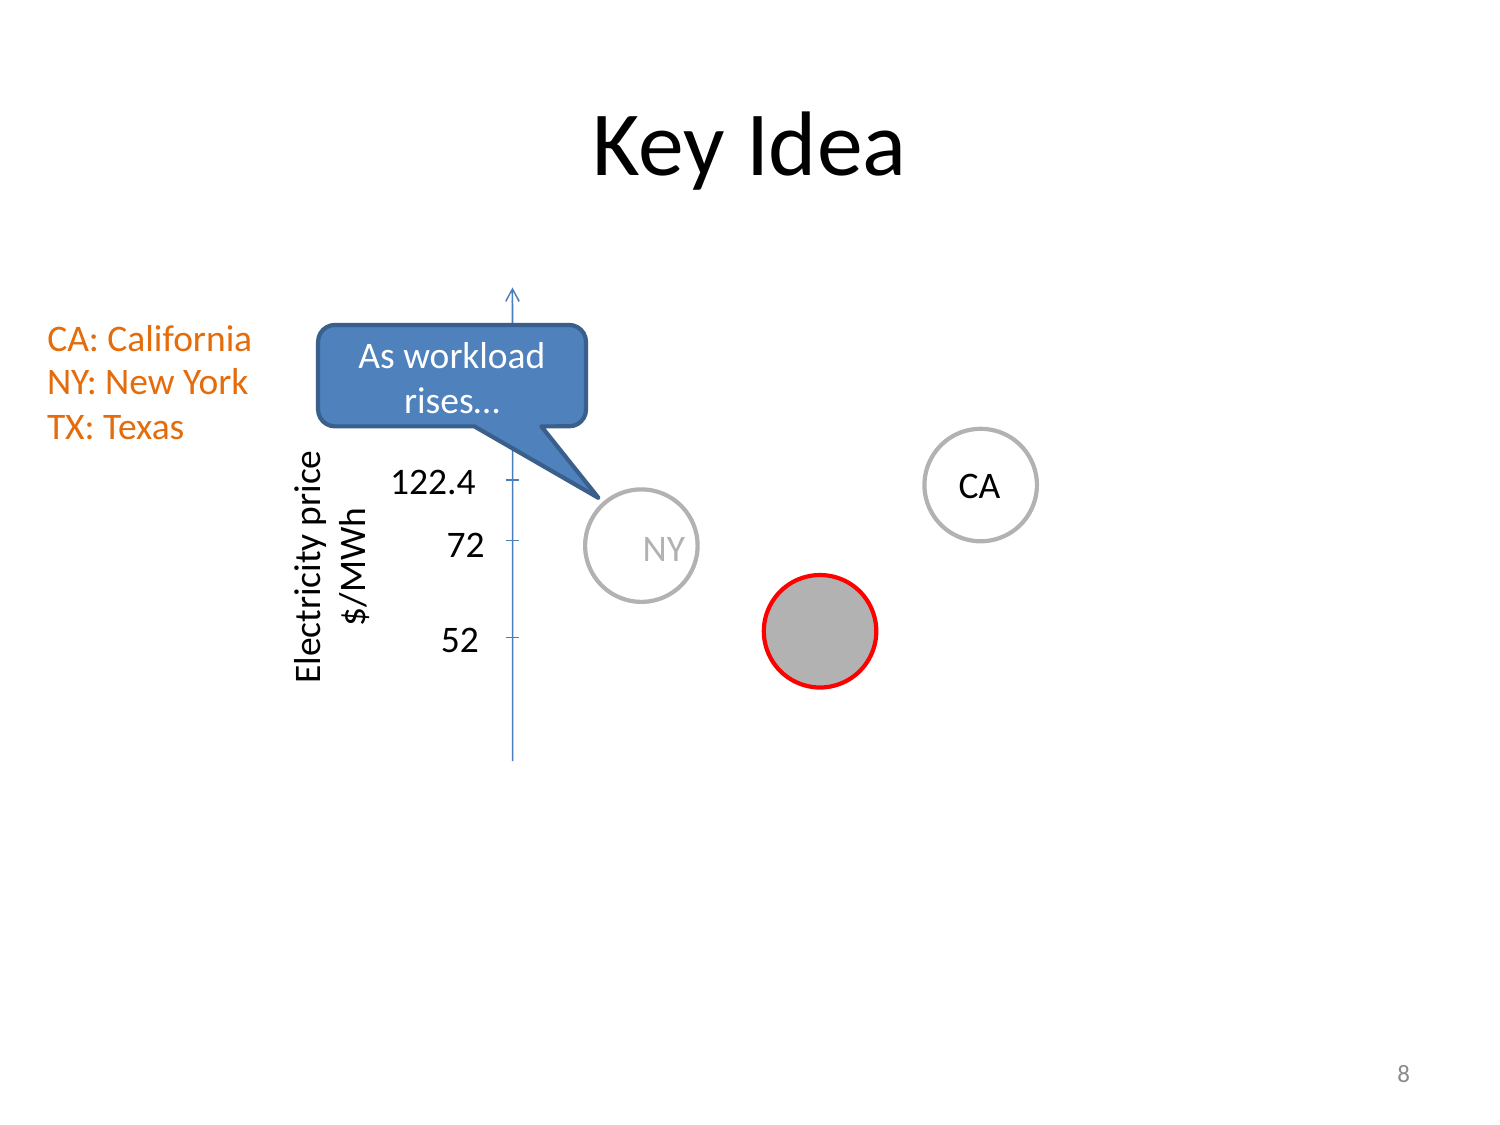

Key Idea
CA: California
As workload rises…
NY: New York
TX: Texas

122.4
CA

72
Electricity price
$/MWh
NY

TX
52
8